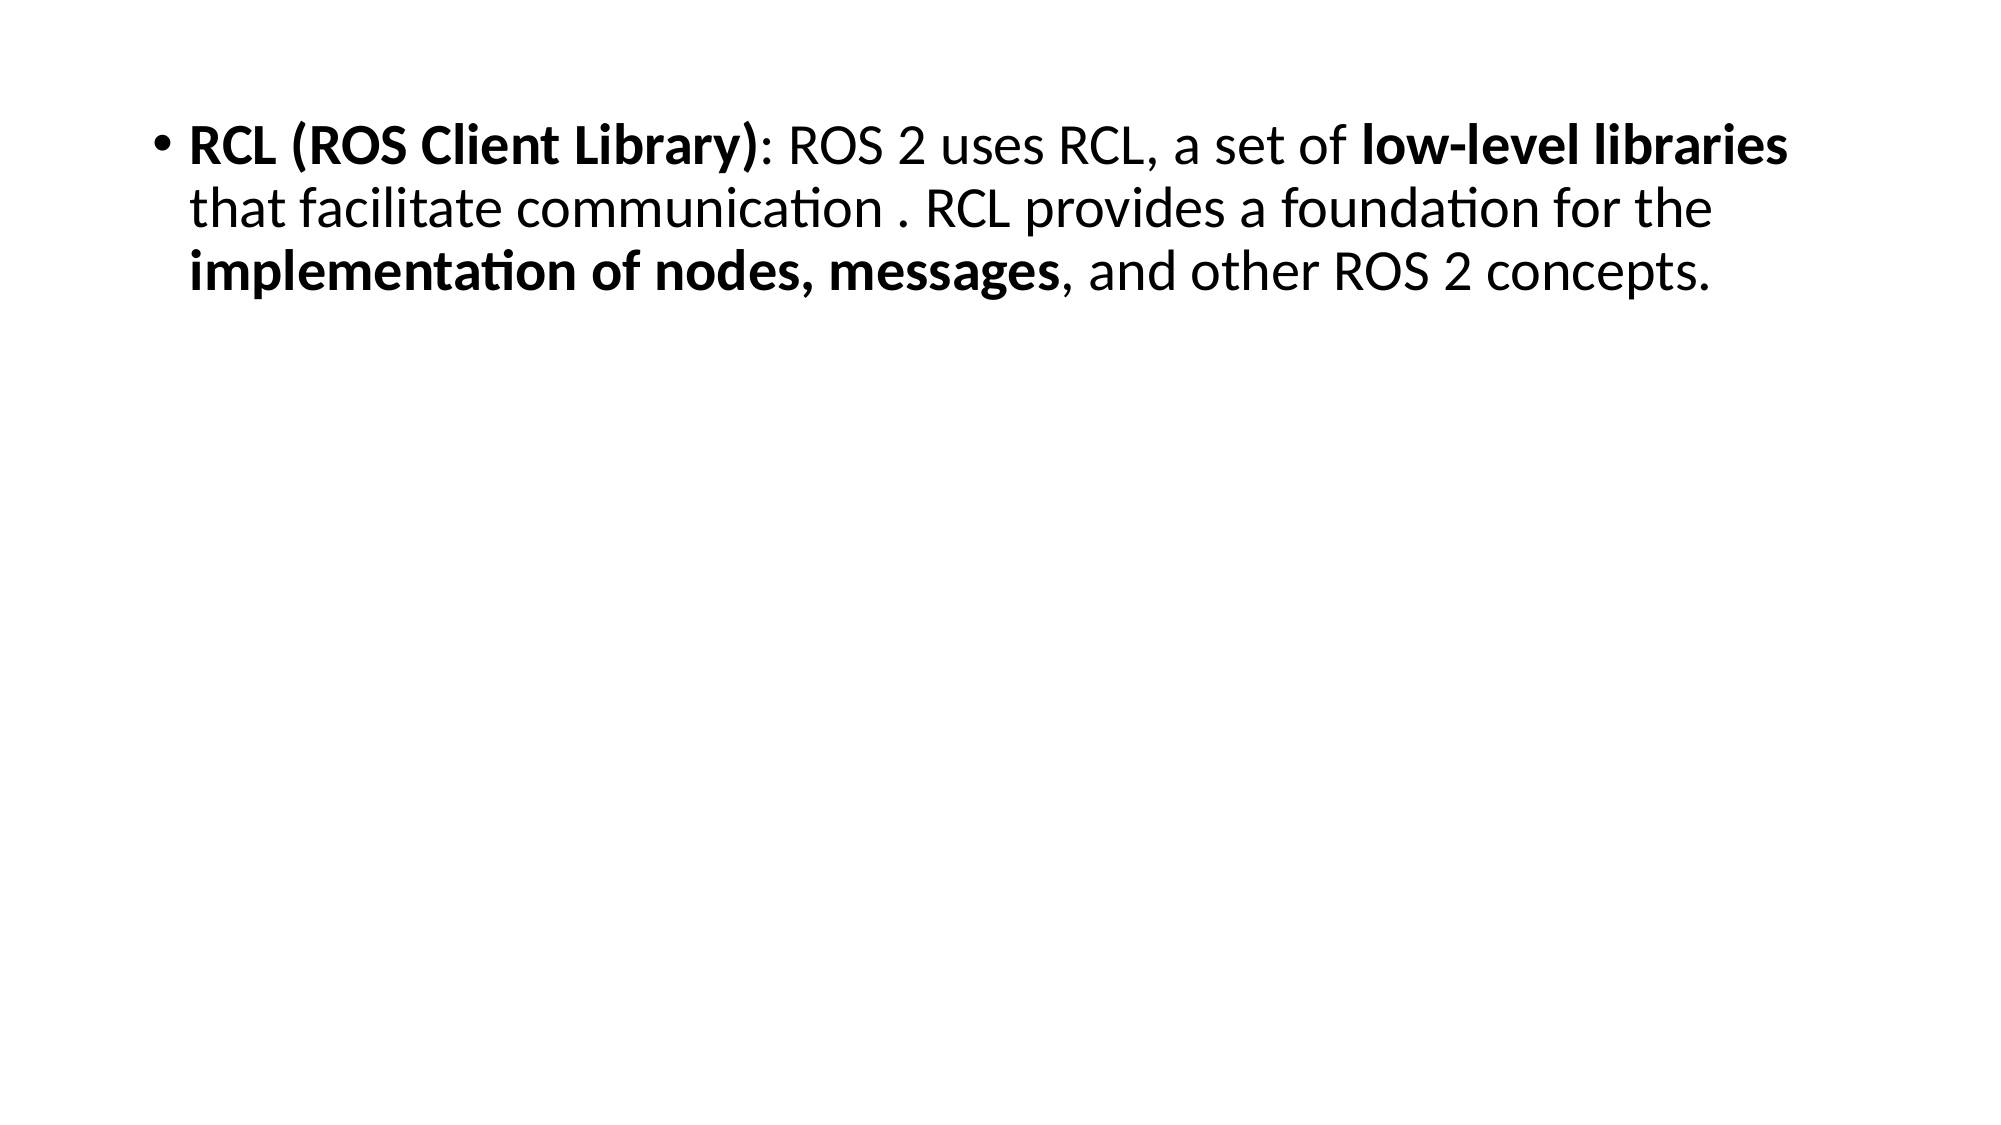

RCL (ROS Client Library): ROS 2 uses RCL, a set of low-level libraries that facilitate communication . RCL provides a foundation for the implementation of nodes, messages, and other ROS 2 concepts.